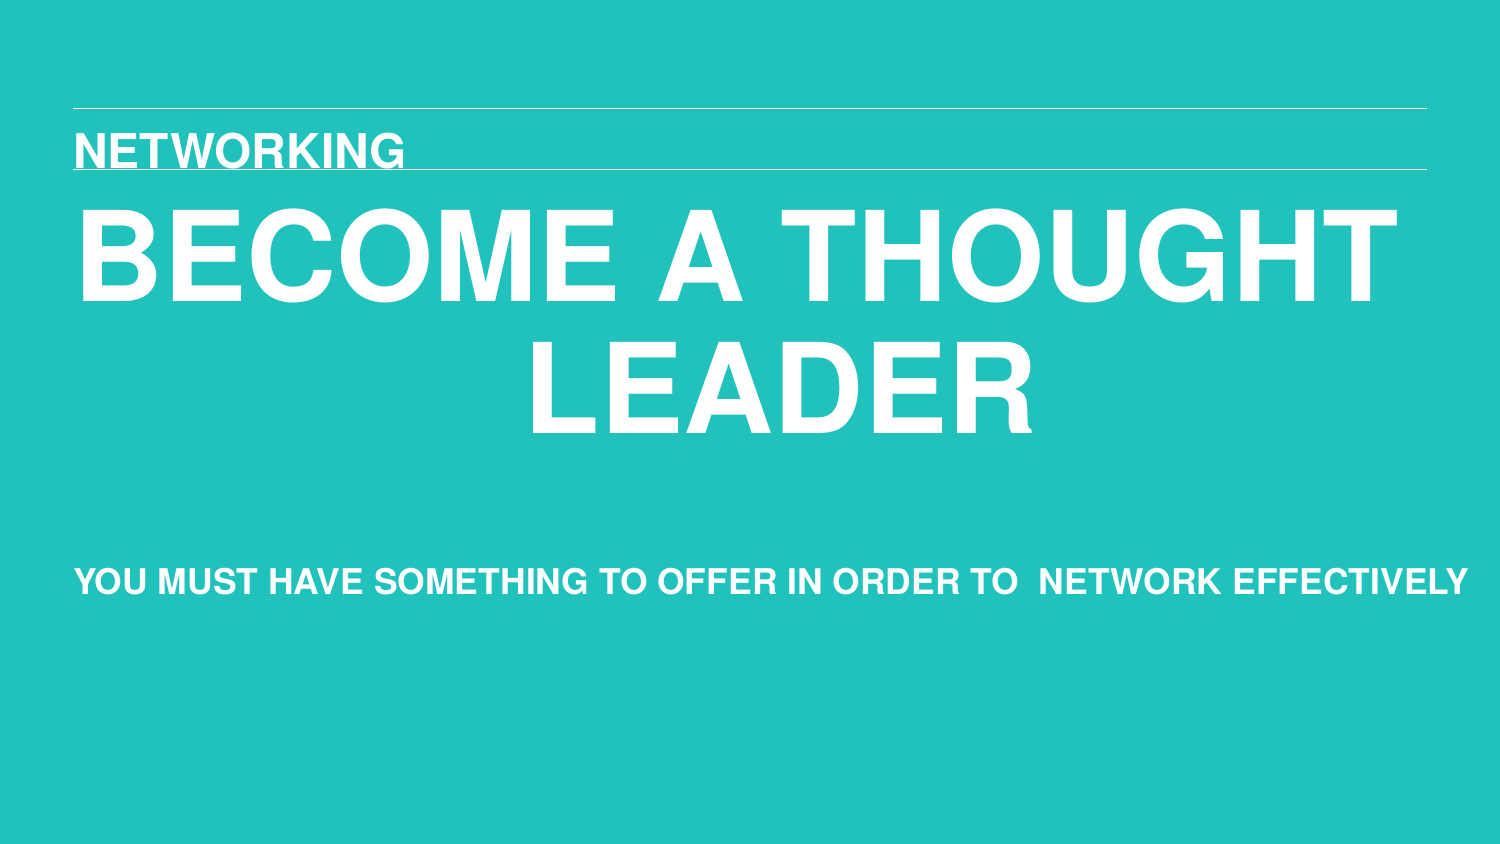

NETWORKING
BECOME A THOUGHT
LEADER
YOU MUST HAVE SOMETHING TO OFFER IN ORDER TO  NETWORK EFFECTIVELY